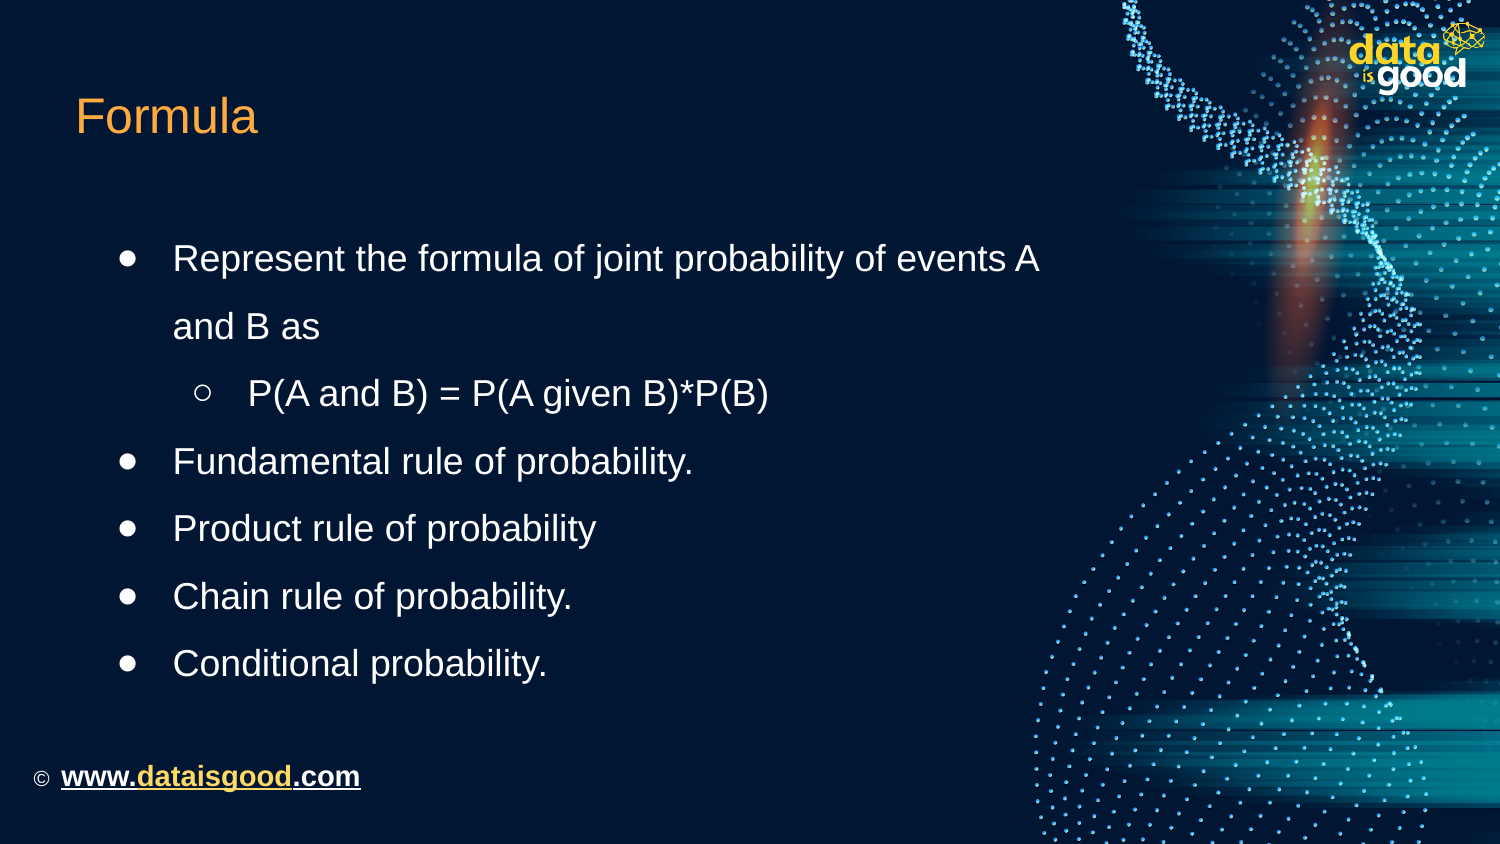

# Formula
Represent the formula of joint probability of events A and B as
P(A and B) = P(A given B)*P(B)
Fundamental rule of probability.
Product rule of probability
Chain rule of probability.
Conditional probability.